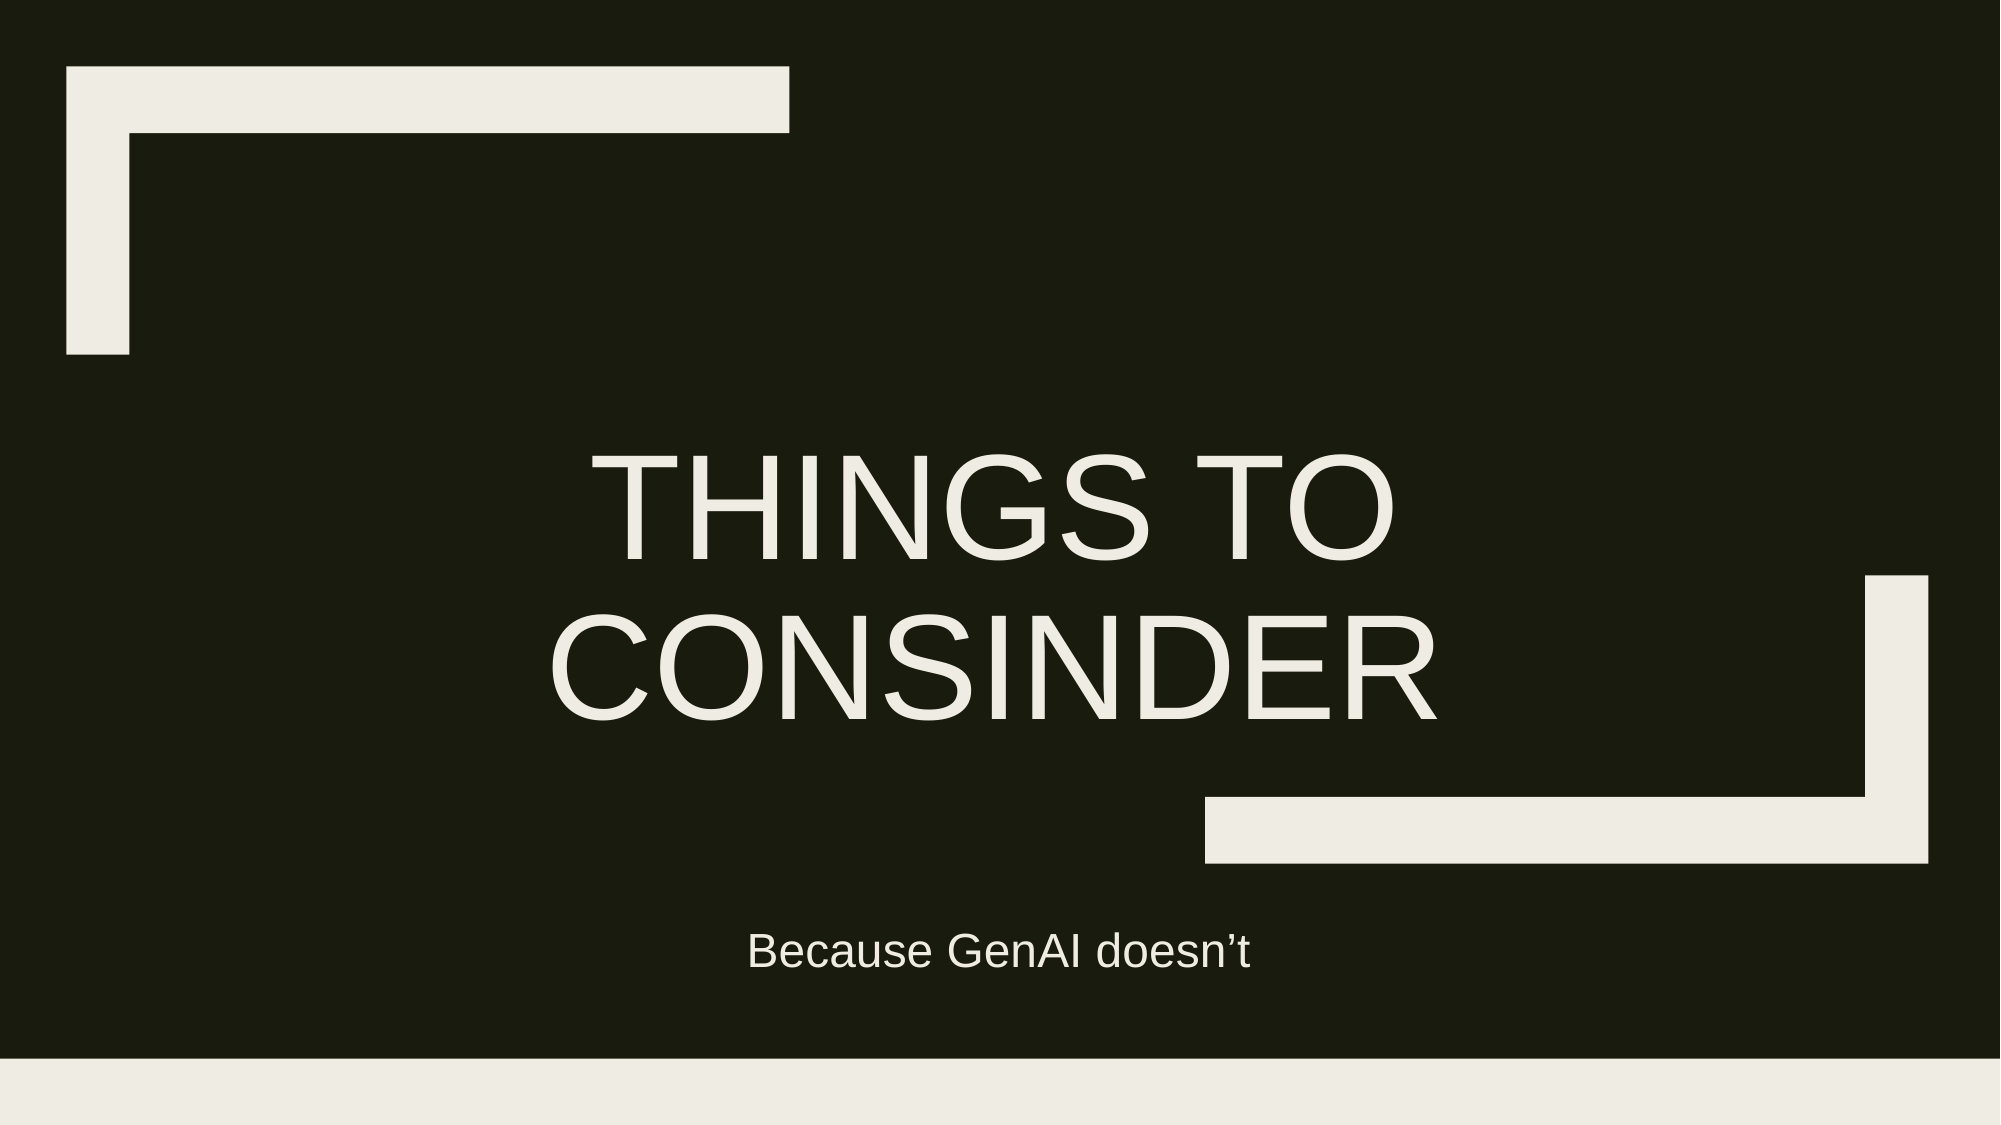

# Things to Consinder

Because GenAI doesn’t